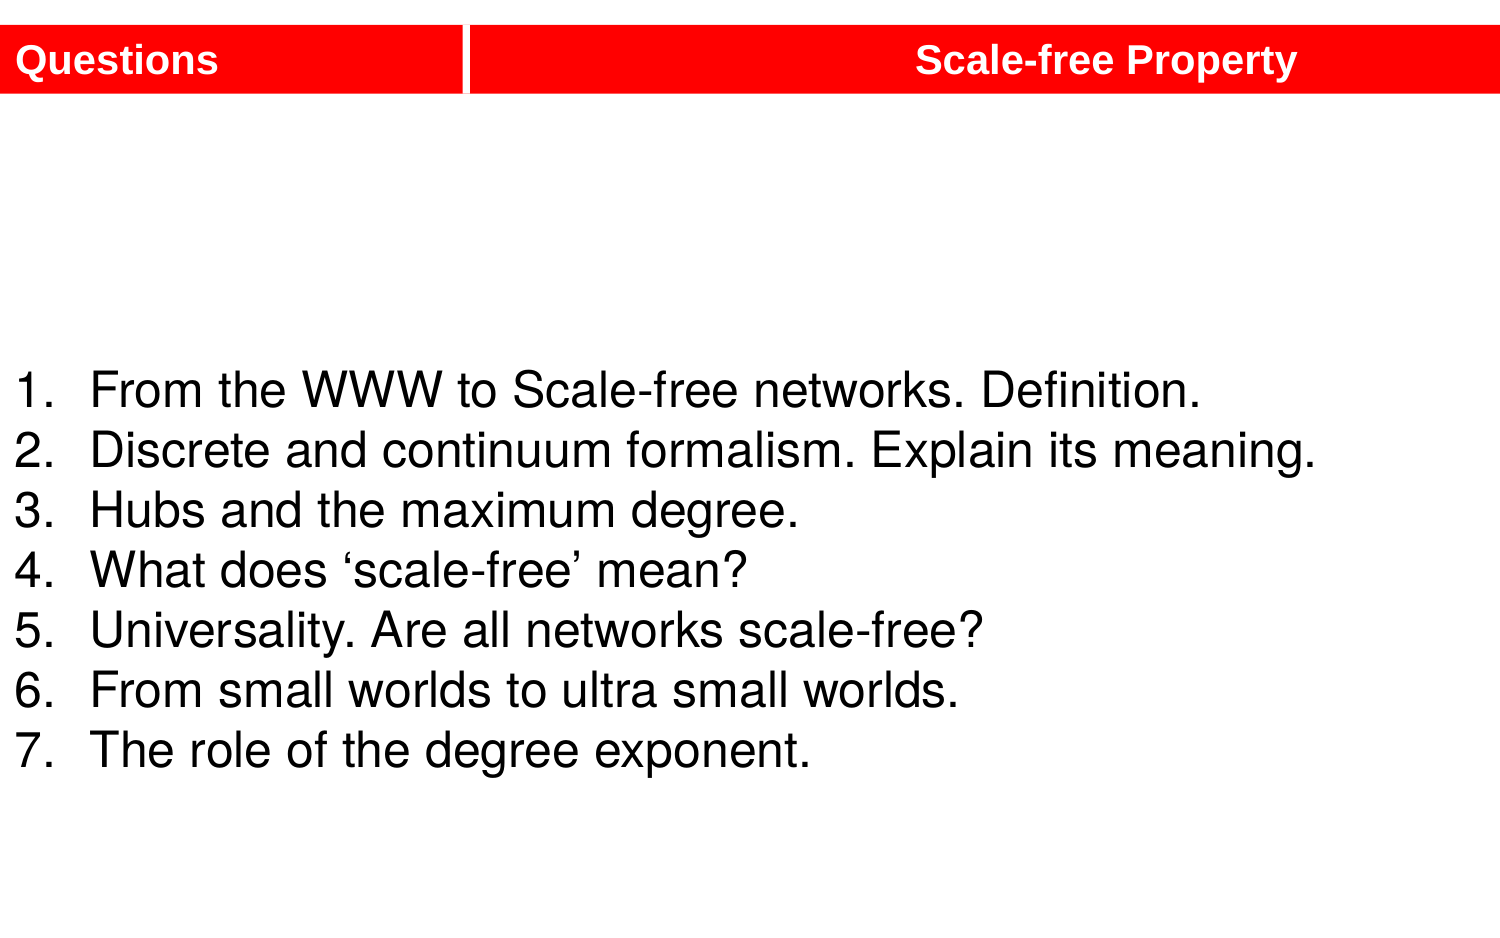

Questions					Scale-free Property

From the WWW to Scale-free networks. Definition.
Discrete and continuum formalism. Explain its meaning.
Hubs and the maximum degree.
What does ‘scale-free’ mean?
Universality. Are all networks scale-free?
From small worlds to ultra small worlds.
The role of the degree exponent.